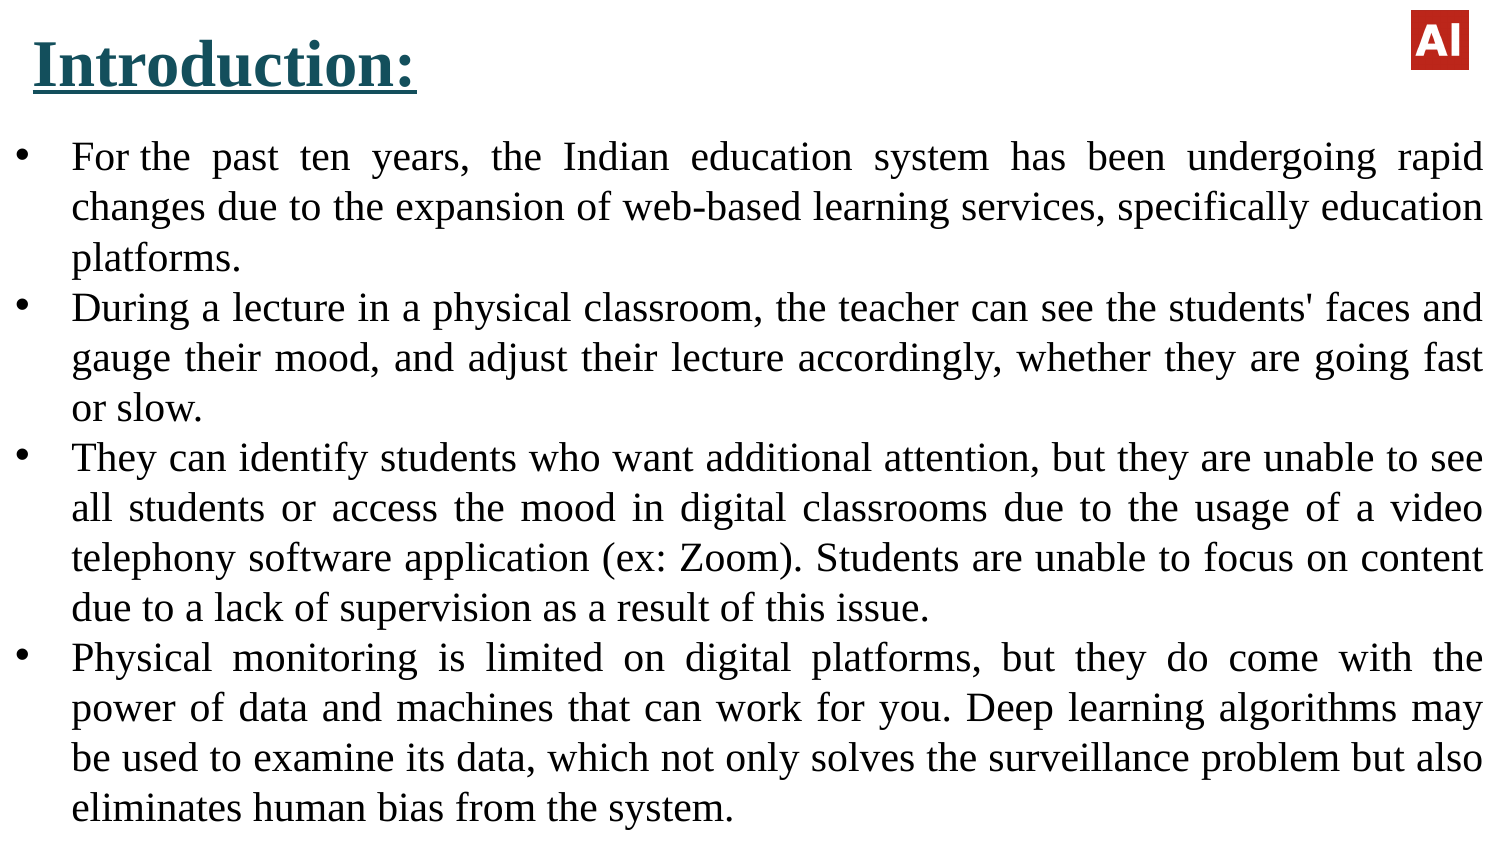

Introduction:

For the past ten years, the Indian education system has been undergoing rapid changes due to the expansion of web-based learning services, specifically education platforms.
During a lecture in a physical classroom, the teacher can see the students' faces and gauge their mood, and adjust their lecture accordingly, whether they are going fast or slow.
They can identify students who want additional attention, but they are unable to see all students or access the mood in digital classrooms due to the usage of a video telephony software application (ex: Zoom). Students are unable to focus on content due to a lack of supervision as a result of this issue.
Physical monitoring is limited on digital platforms, but they do come with the power of data and machines that can work for you. Deep learning algorithms may be used to examine its data, which not only solves the surveillance problem but also eliminates human bias from the system.